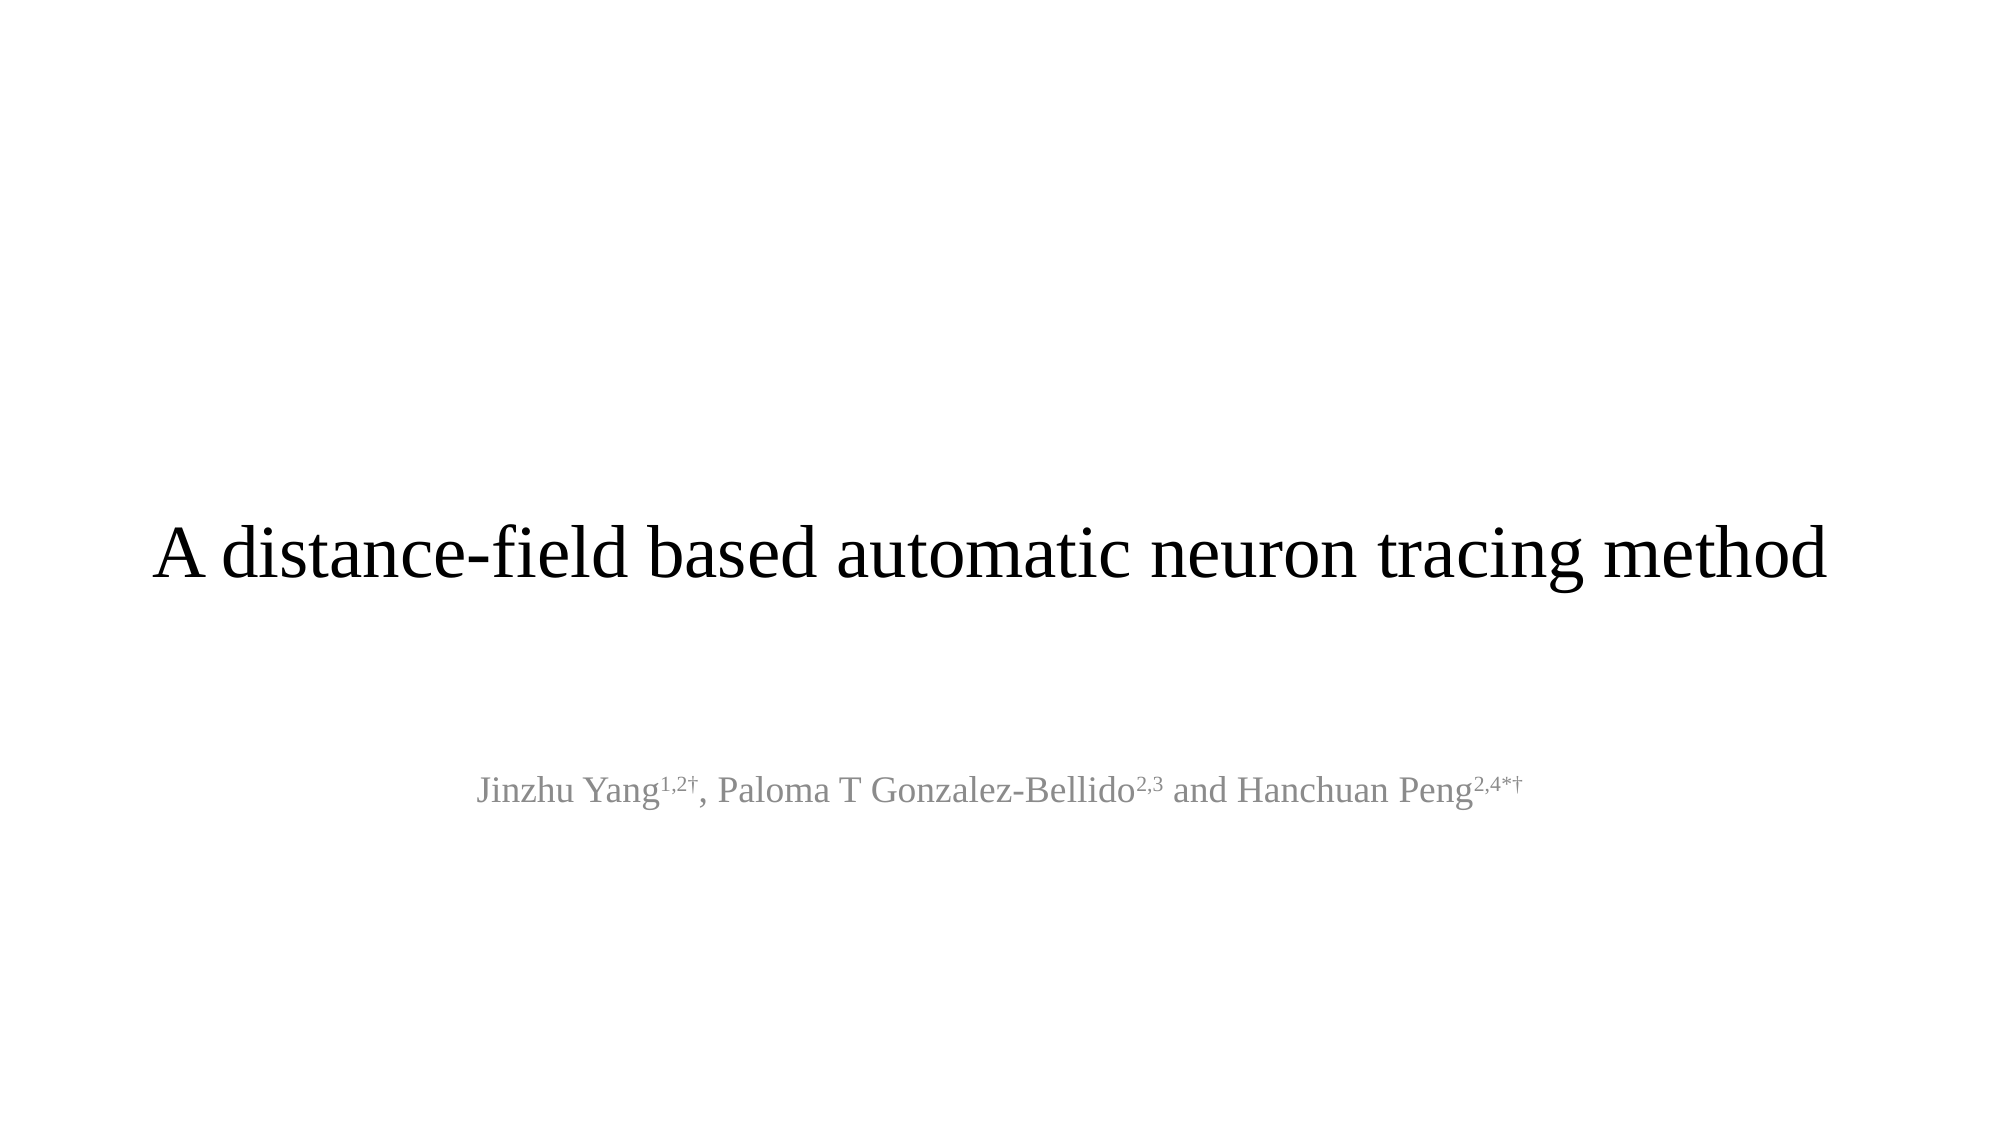

# A distance-field based automatic neuron tracing method

Jinzhu Yang1,2†, Paloma T Gonzalez-Bellido2,3 and Hanchuan Peng2,4*†